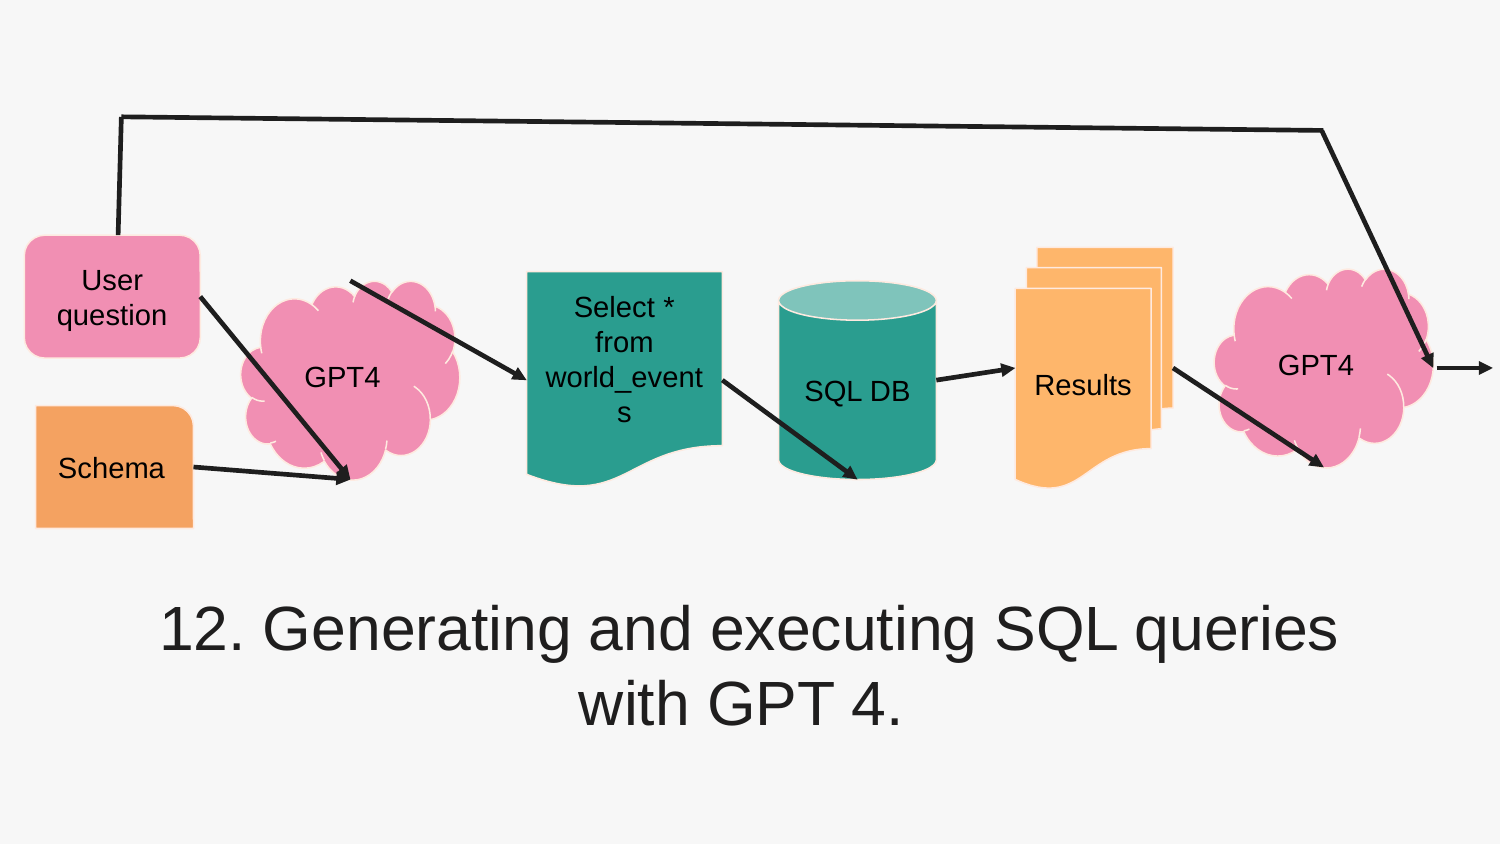

User question
Results
GPT4
Select * from world_events
GPT4
SQL DB
Schema
# 12. Generating and executing SQL queries with GPT 4.